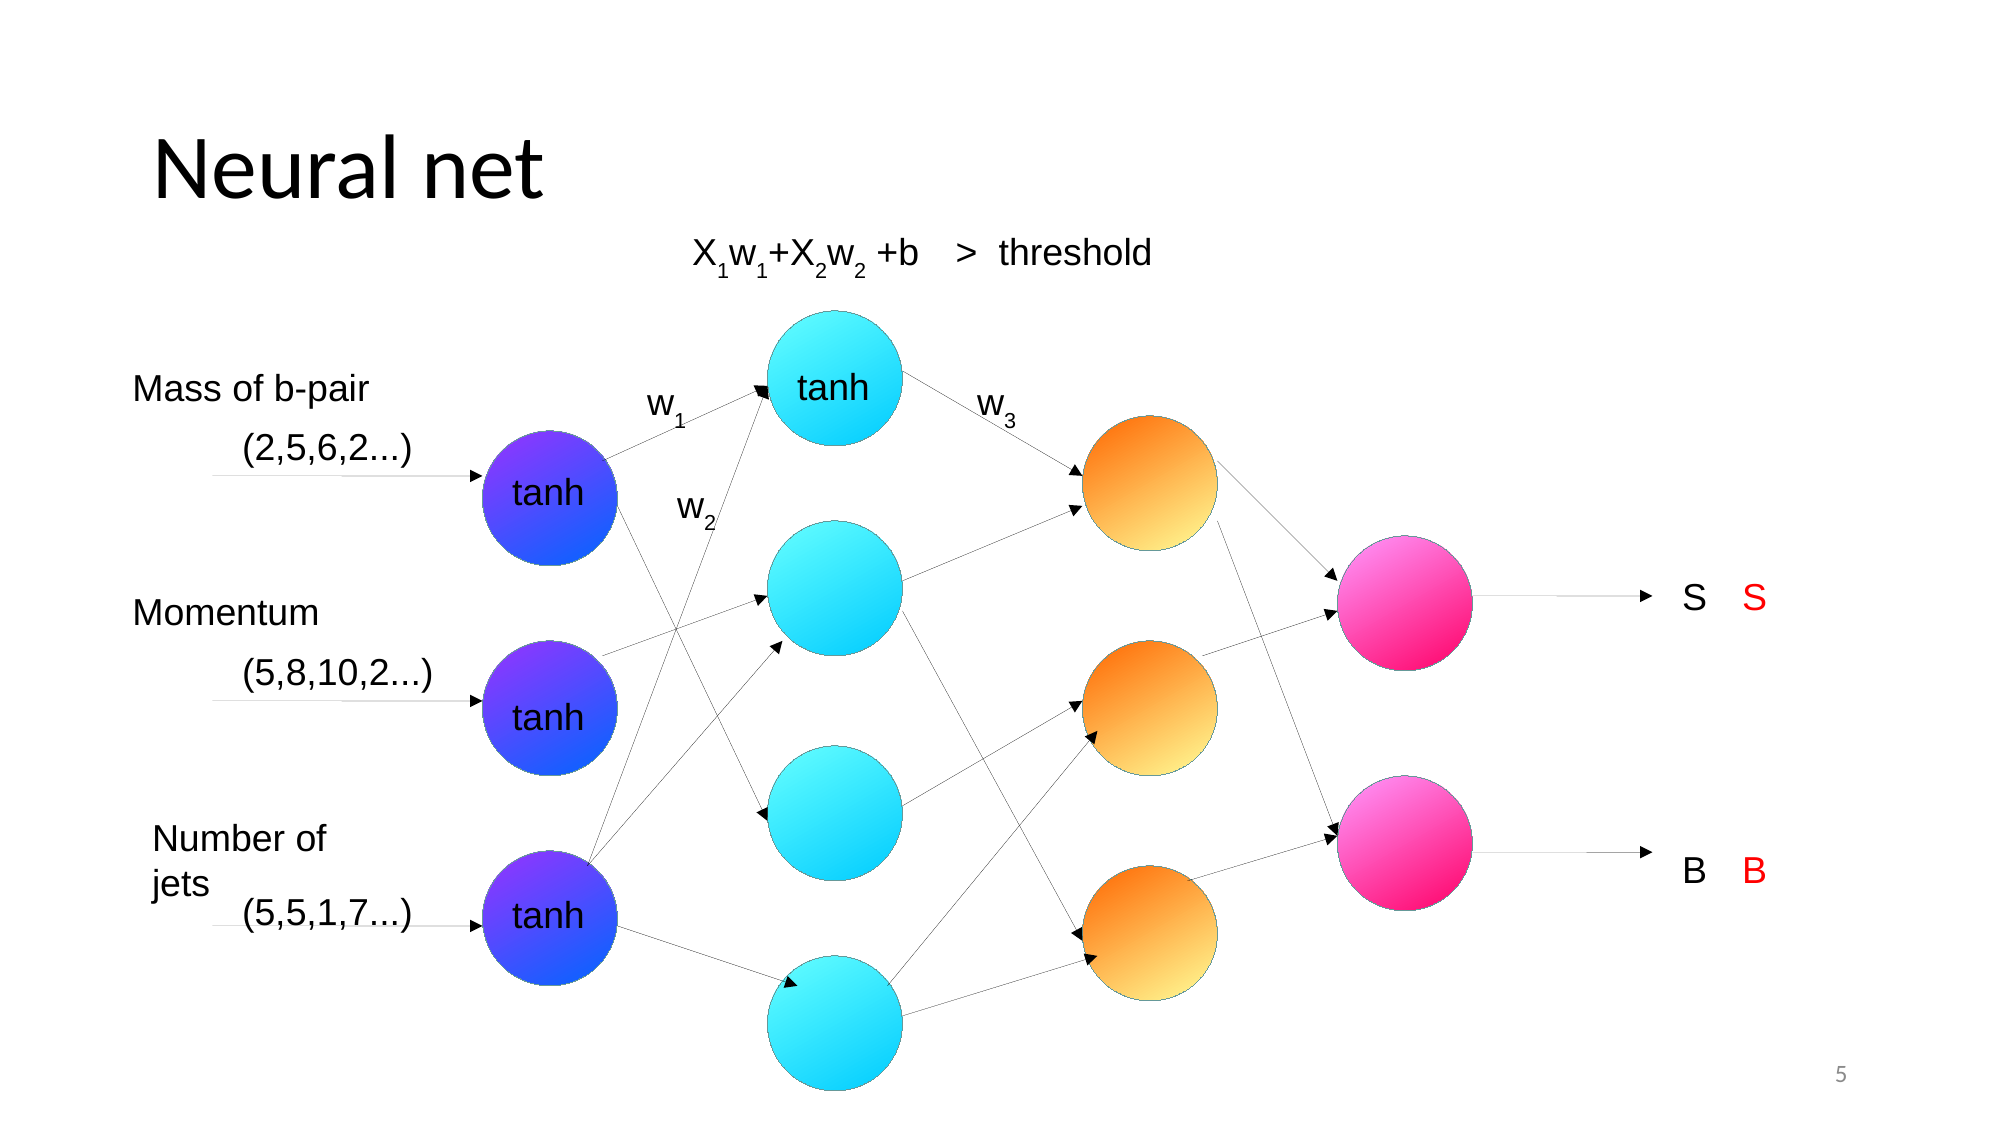

# Neural net
>  threshold
X1w1+X2w2 +b

tanh
Mass of b-pair
w1

w3

(2,5,6,2...)

tanh

w2

S
S
Momentum

(5,8,10,2...)

tanh

Number of jets

B
B

(5,5,1,7...)
tanh

5